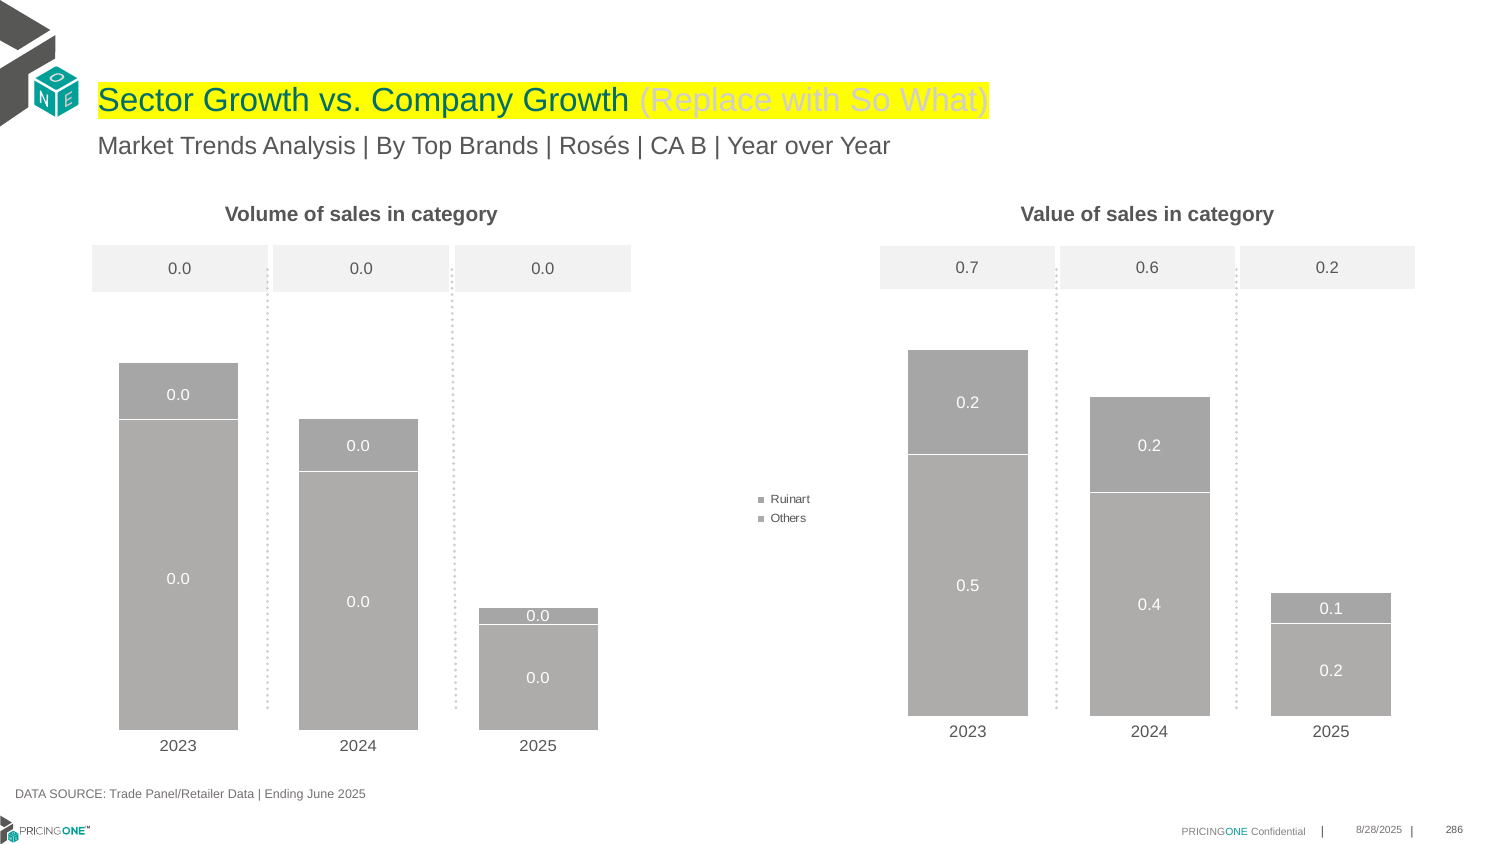

# Sector Growth vs. Company Growth (Replace with So What)
Market Trends Analysis | By Top Brands | Rosés | CA B | Year over Year
| Value of sales in category |  |  |
| --- | --- | --- |
| 0.7 | 0.6 | 0.2 |
| Volume of sales in category |  |  |
| --- | --- | --- |
| 0.0 | 0.0 | 0.0 |

### Chart

| Category | Others | Ruinart |
|---|---|---|
| 2023 | 0.500134 | 0.199659 |
| 2024 | 0.426407 | 0.183566 |
| 2025 | 0.176691 | 0.058905 |

### Chart

| Category | Others | Ruinart |
|---|---|---|
| 2023 | 0.008602 | 0.001584 |
| 2024 | 0.007166 | 0.00148 |
| 2025 | 0.002945 | 0.000469 |
DATA SOURCE: Trade Panel/Retailer Data | Ending June 2025

8/28/2025
286